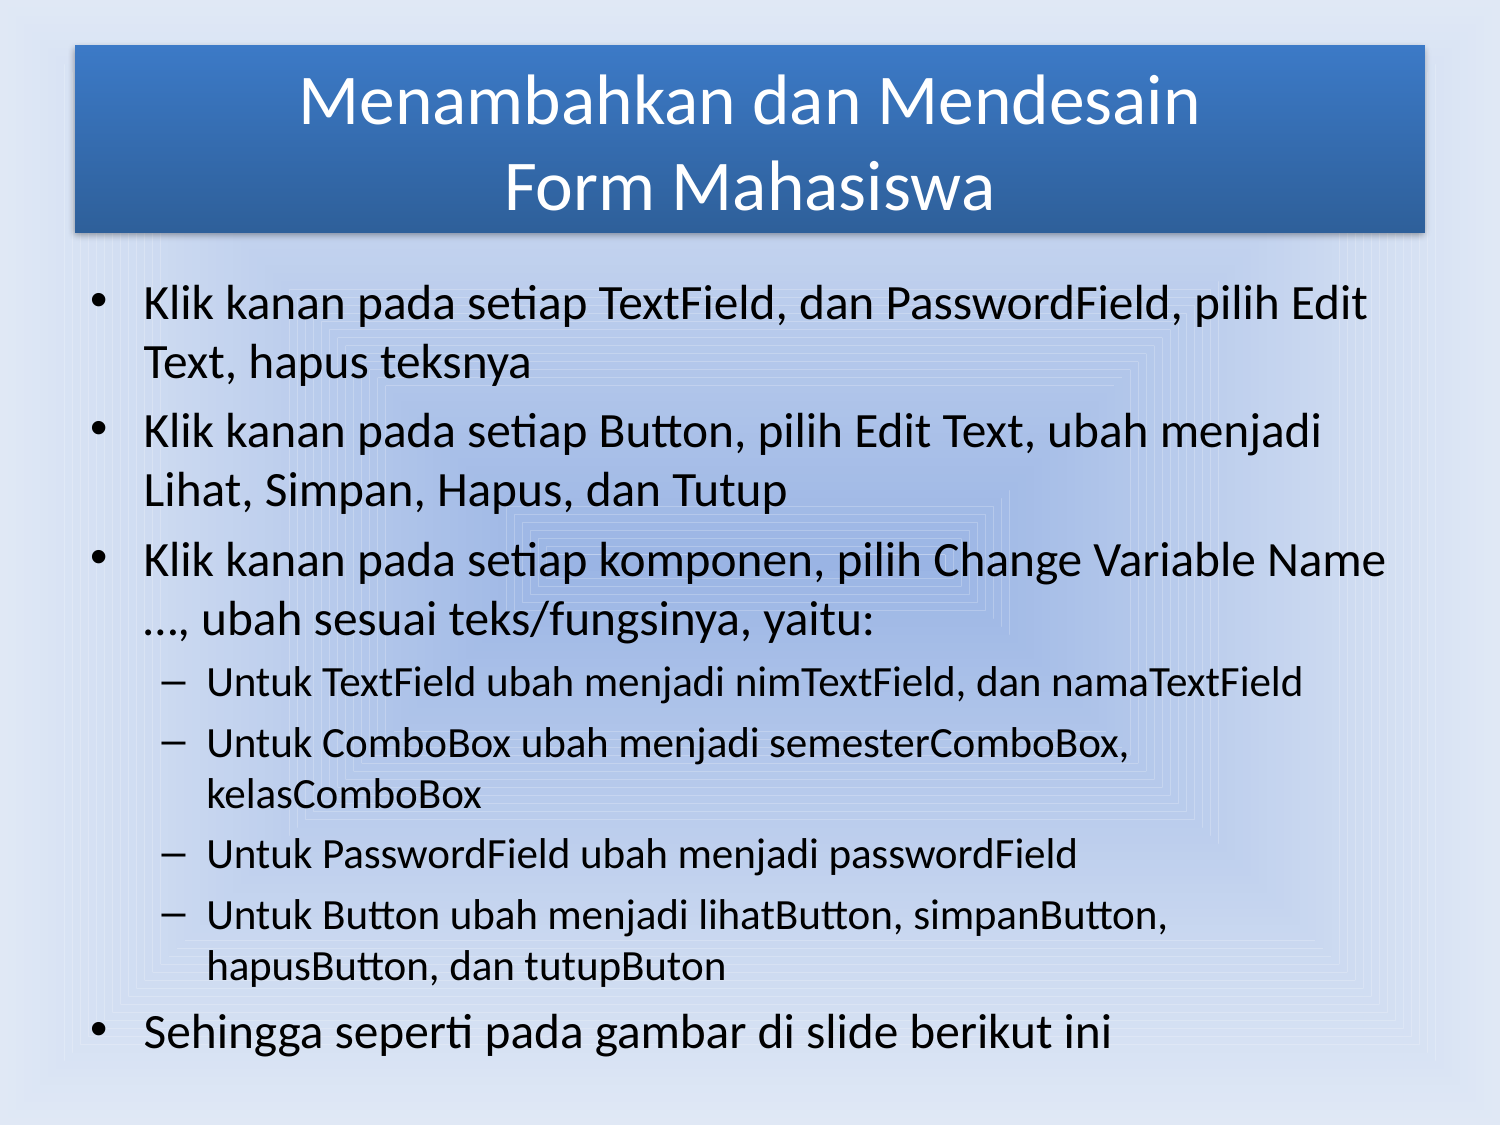

# Menambahkan dan Mendesain Form Mahasiswa
Klik kanan pada setiap TextField, dan PasswordField, pilih Edit Text, hapus teksnya
Klik kanan pada setiap Button, pilih Edit Text, ubah menjadi Lihat, Simpan, Hapus, dan Tutup
Klik kanan pada setiap komponen, pilih Change Variable Name …, ubah sesuai teks/fungsinya, yaitu:
Untuk TextField ubah menjadi nimTextField, dan namaTextField
Untuk ComboBox ubah menjadi semesterComboBox, kelasComboBox
Untuk PasswordField ubah menjadi passwordField
Untuk Button ubah menjadi lihatButton, simpanButton, hapusButton, dan tutupButon
Sehingga seperti pada gambar di slide berikut ini